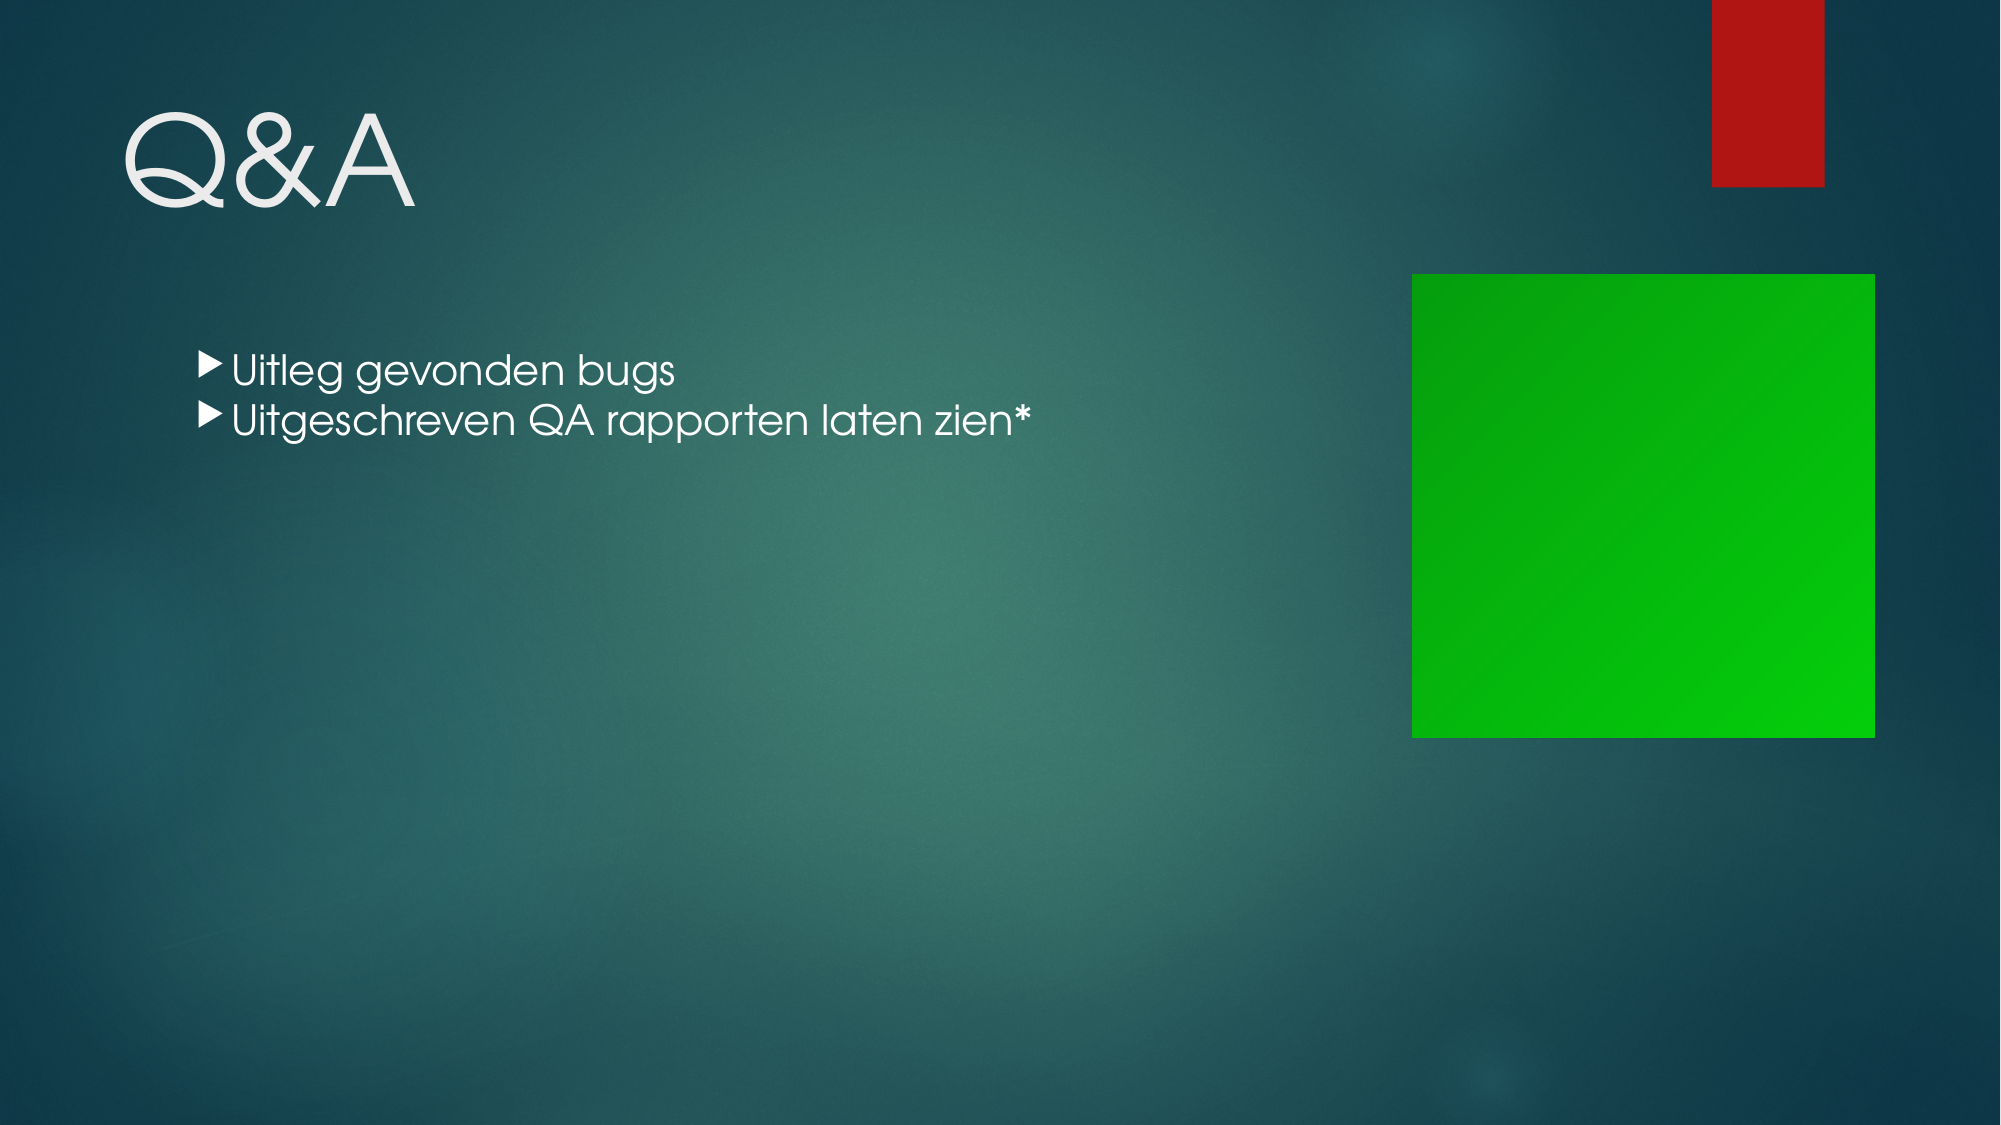

Q&A
Uitleg gevonden bugs
Uitgeschreven QA rapporten laten zien*